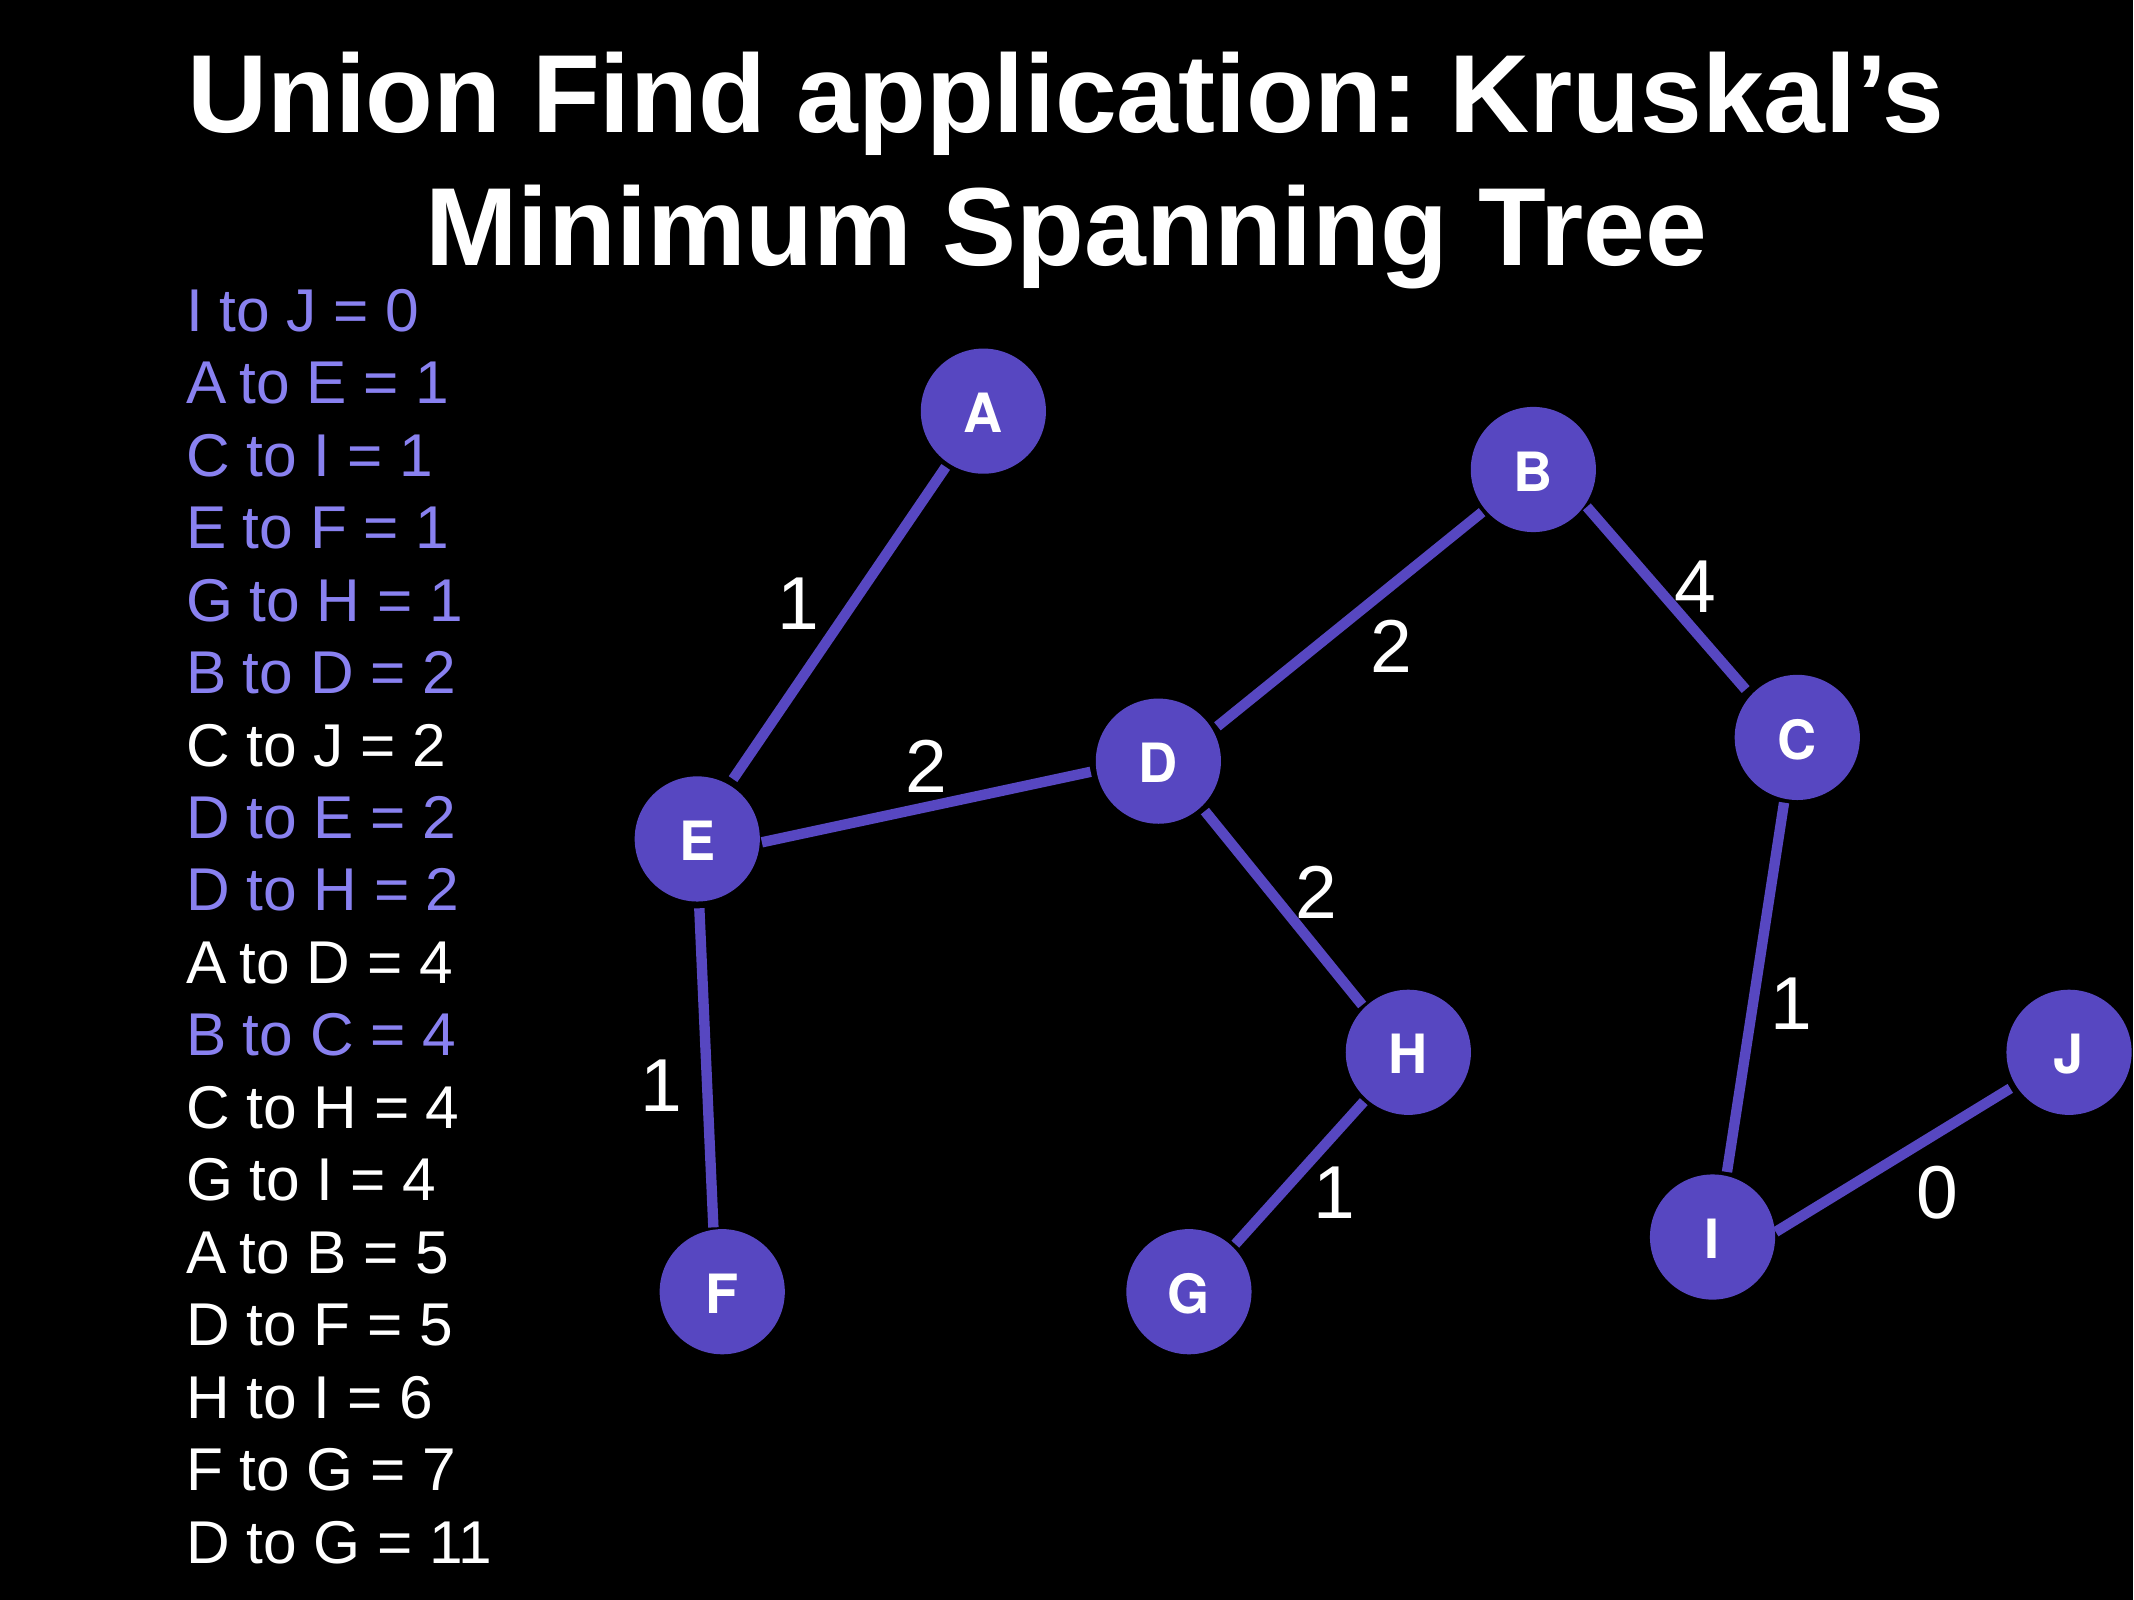

# Union Find application: Kruskal’s Minimum Spanning Tree
I to J = 0
A to E = 1
C to I = 1
E to F = 1
G to H = 1
B to D = 2
C to J = 2
D to E = 2
D to H = 2
A to D = 4
B to C = 4
C to H = 4
G to I = 4
A to B = 5
D to F = 5
H to I = 6
F to G = 7
D to G = 11
A
B

4
1
2
C
D
2

E

2

1
H
J
1

1
0
I
F
G